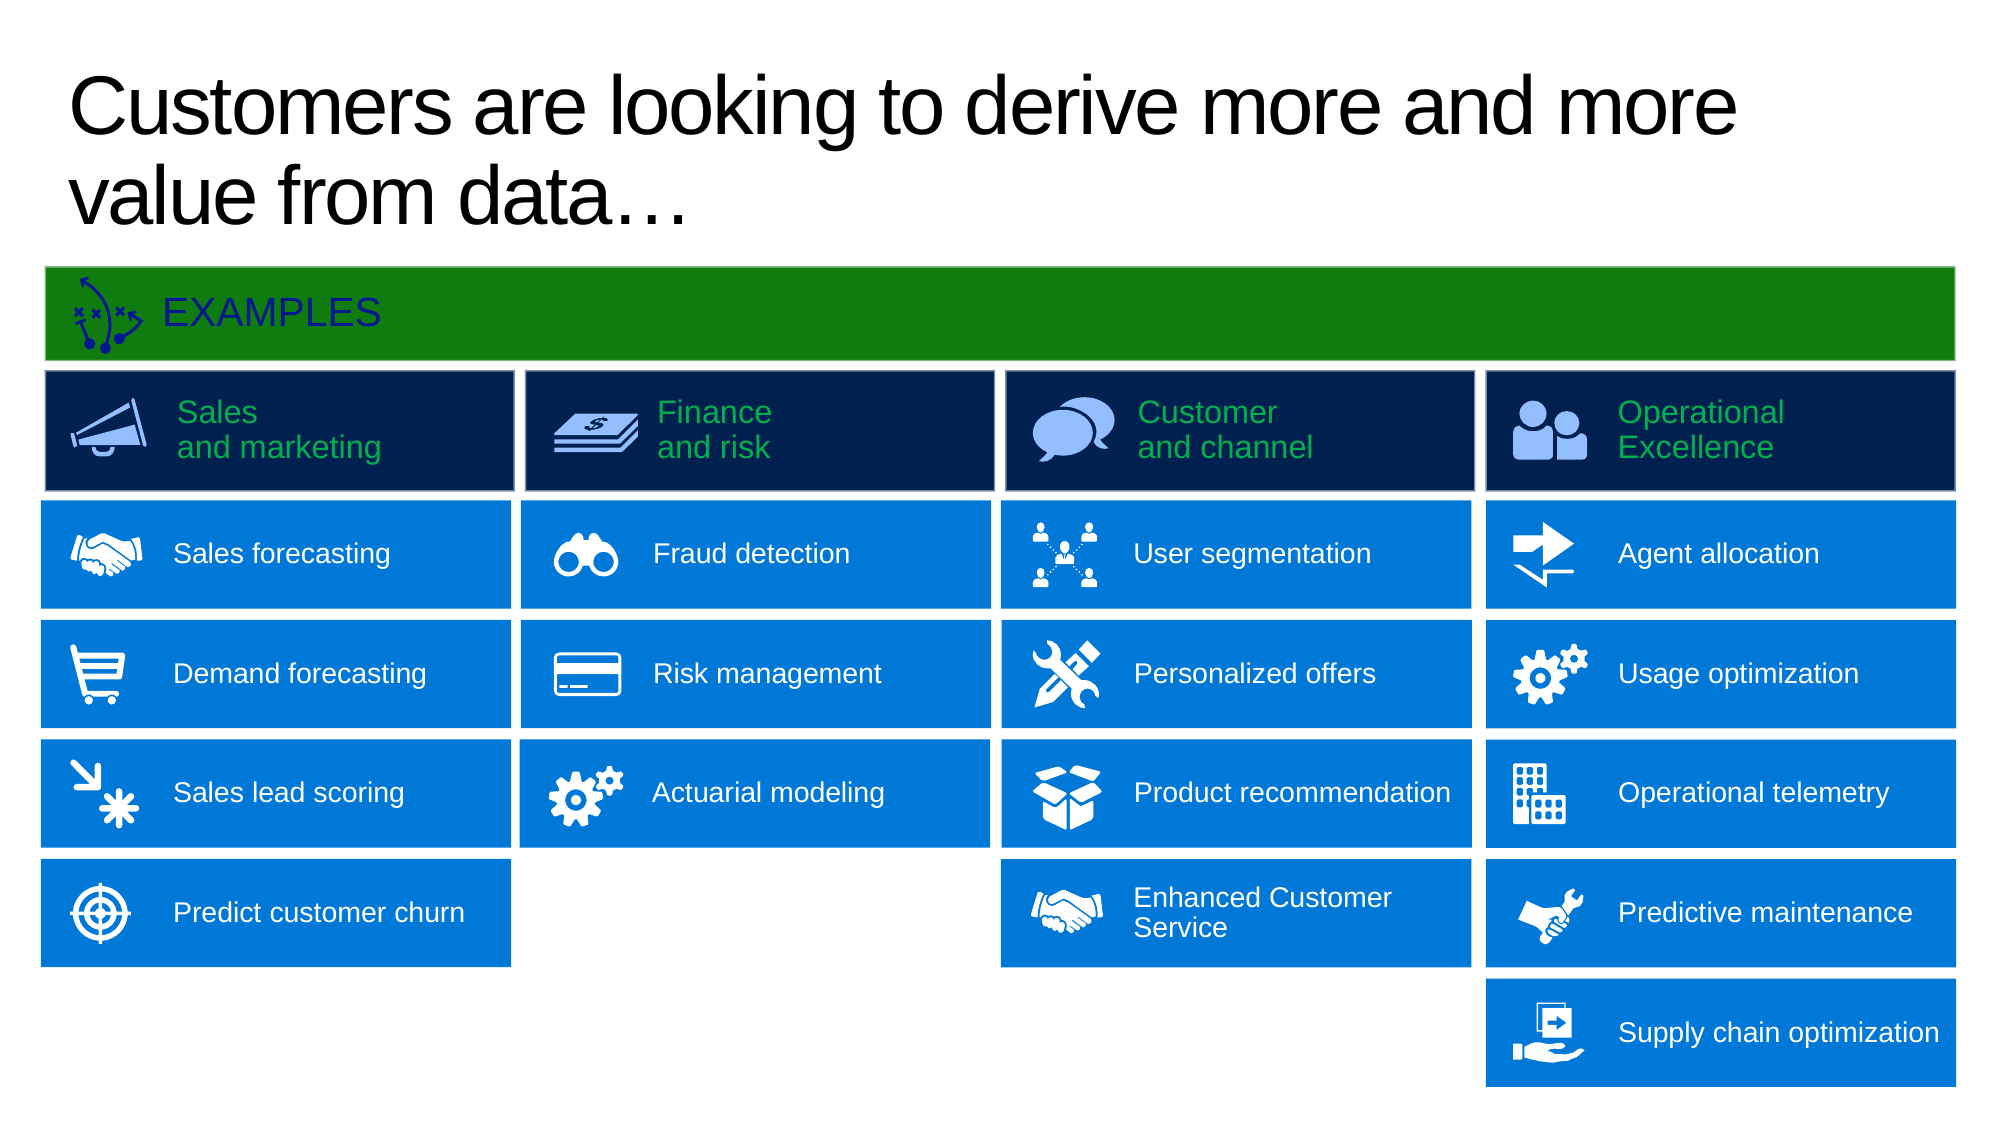

# Customers are looking to derive more and more value from data…
EXAMPLES

Sales
and marketing
Finance
and risk
Customer
and channel
Operational Excellence

Sales forecasting
Fraud detection
User segmentation
Agent allocation

Demand forecasting
Risk management
Personalized offers
Usage optimization

Sales lead scoring
Actuarial modeling
Product recommendation
Operational telemetry

Predict customer churn
Enhanced Customer Service
Predictive maintenance

Supply chain optimization